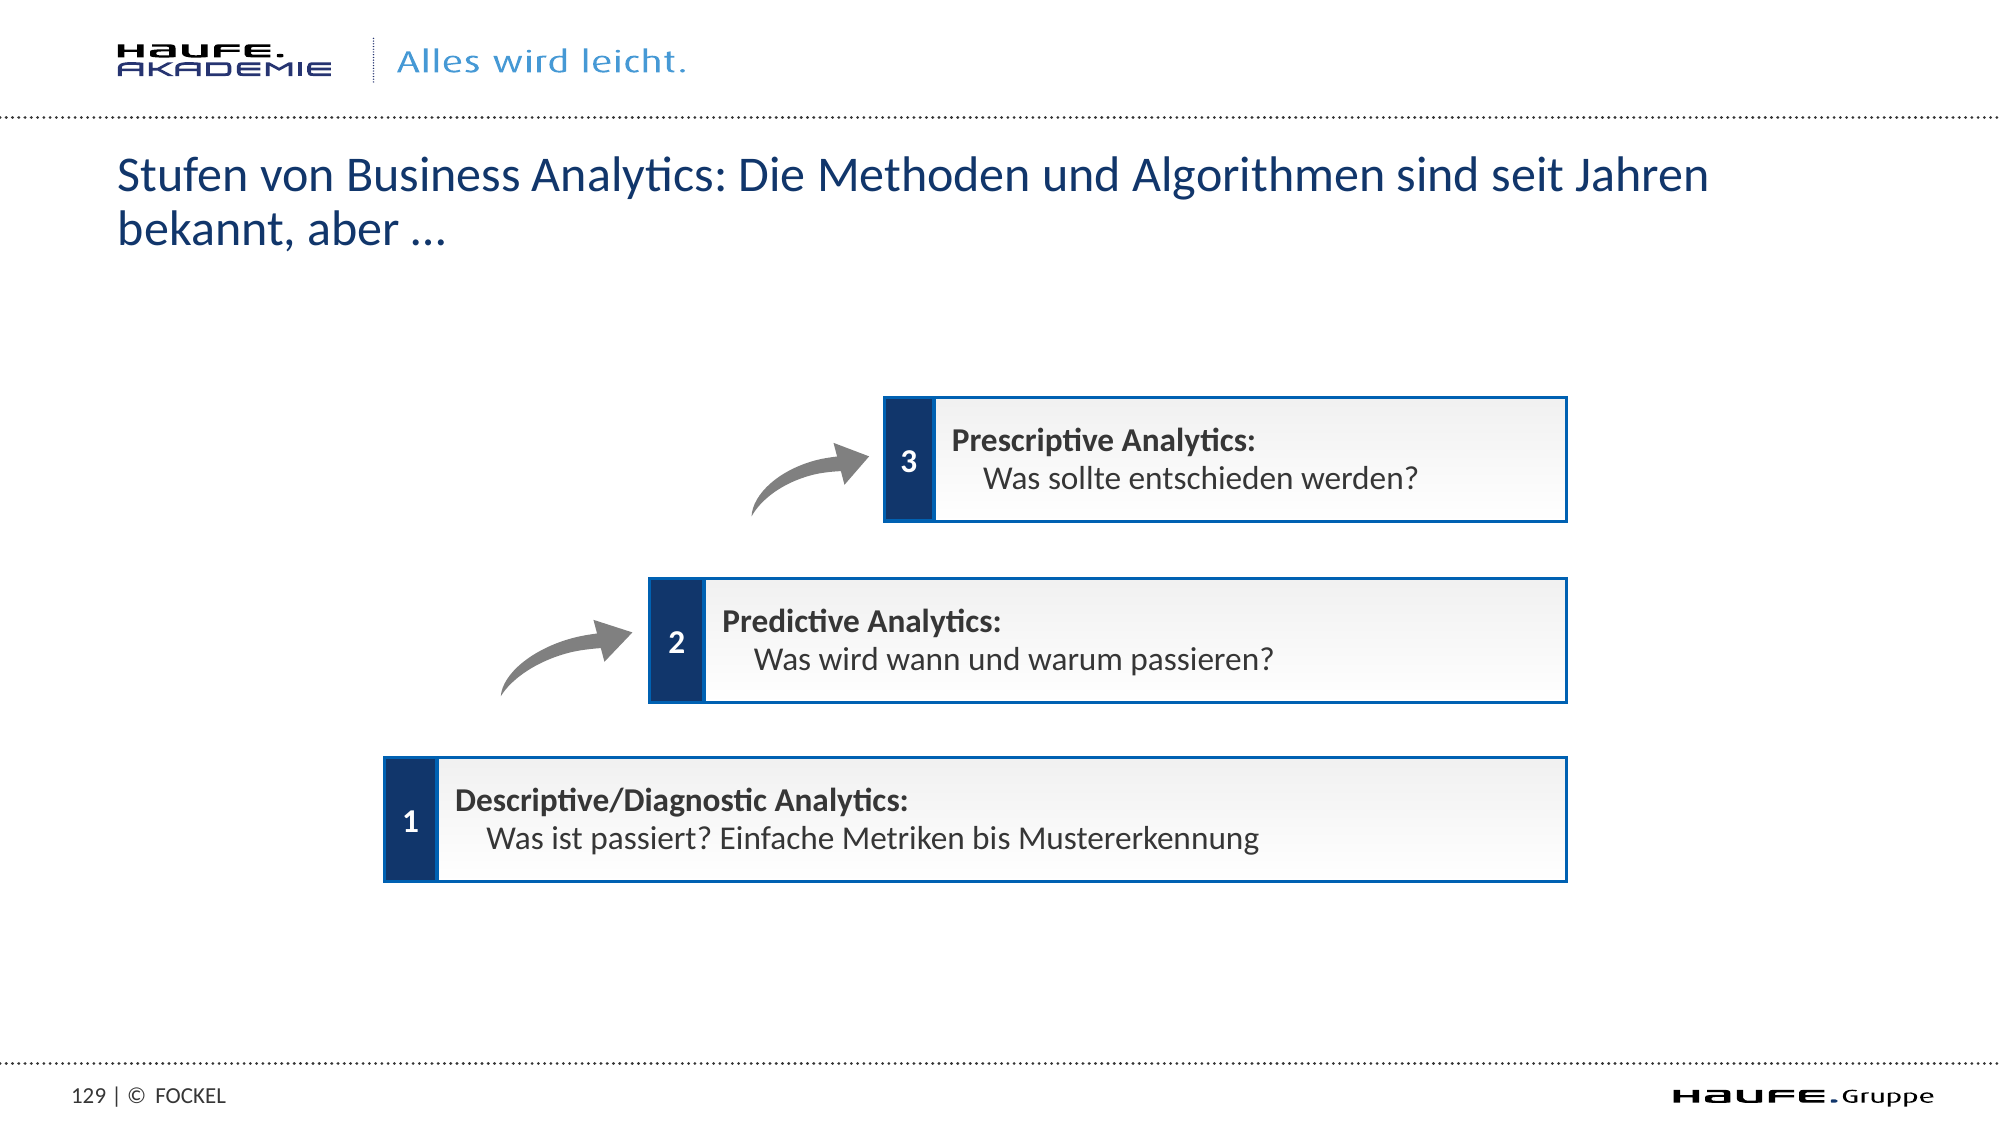

# Stufen von Business Analytics: Die Methoden und Algorithmen sind seit Jahren bekannt, aber …

Prescriptive Analytics:
Was sollte entschieden werden?
3

Predictive Analytics:
Was wird wann und warum passieren?
2

Descriptive/Diagnostic Analytics:
Was ist passiert? Einfache Metriken bis Mustererkennung
1
129 | ©
Fockel